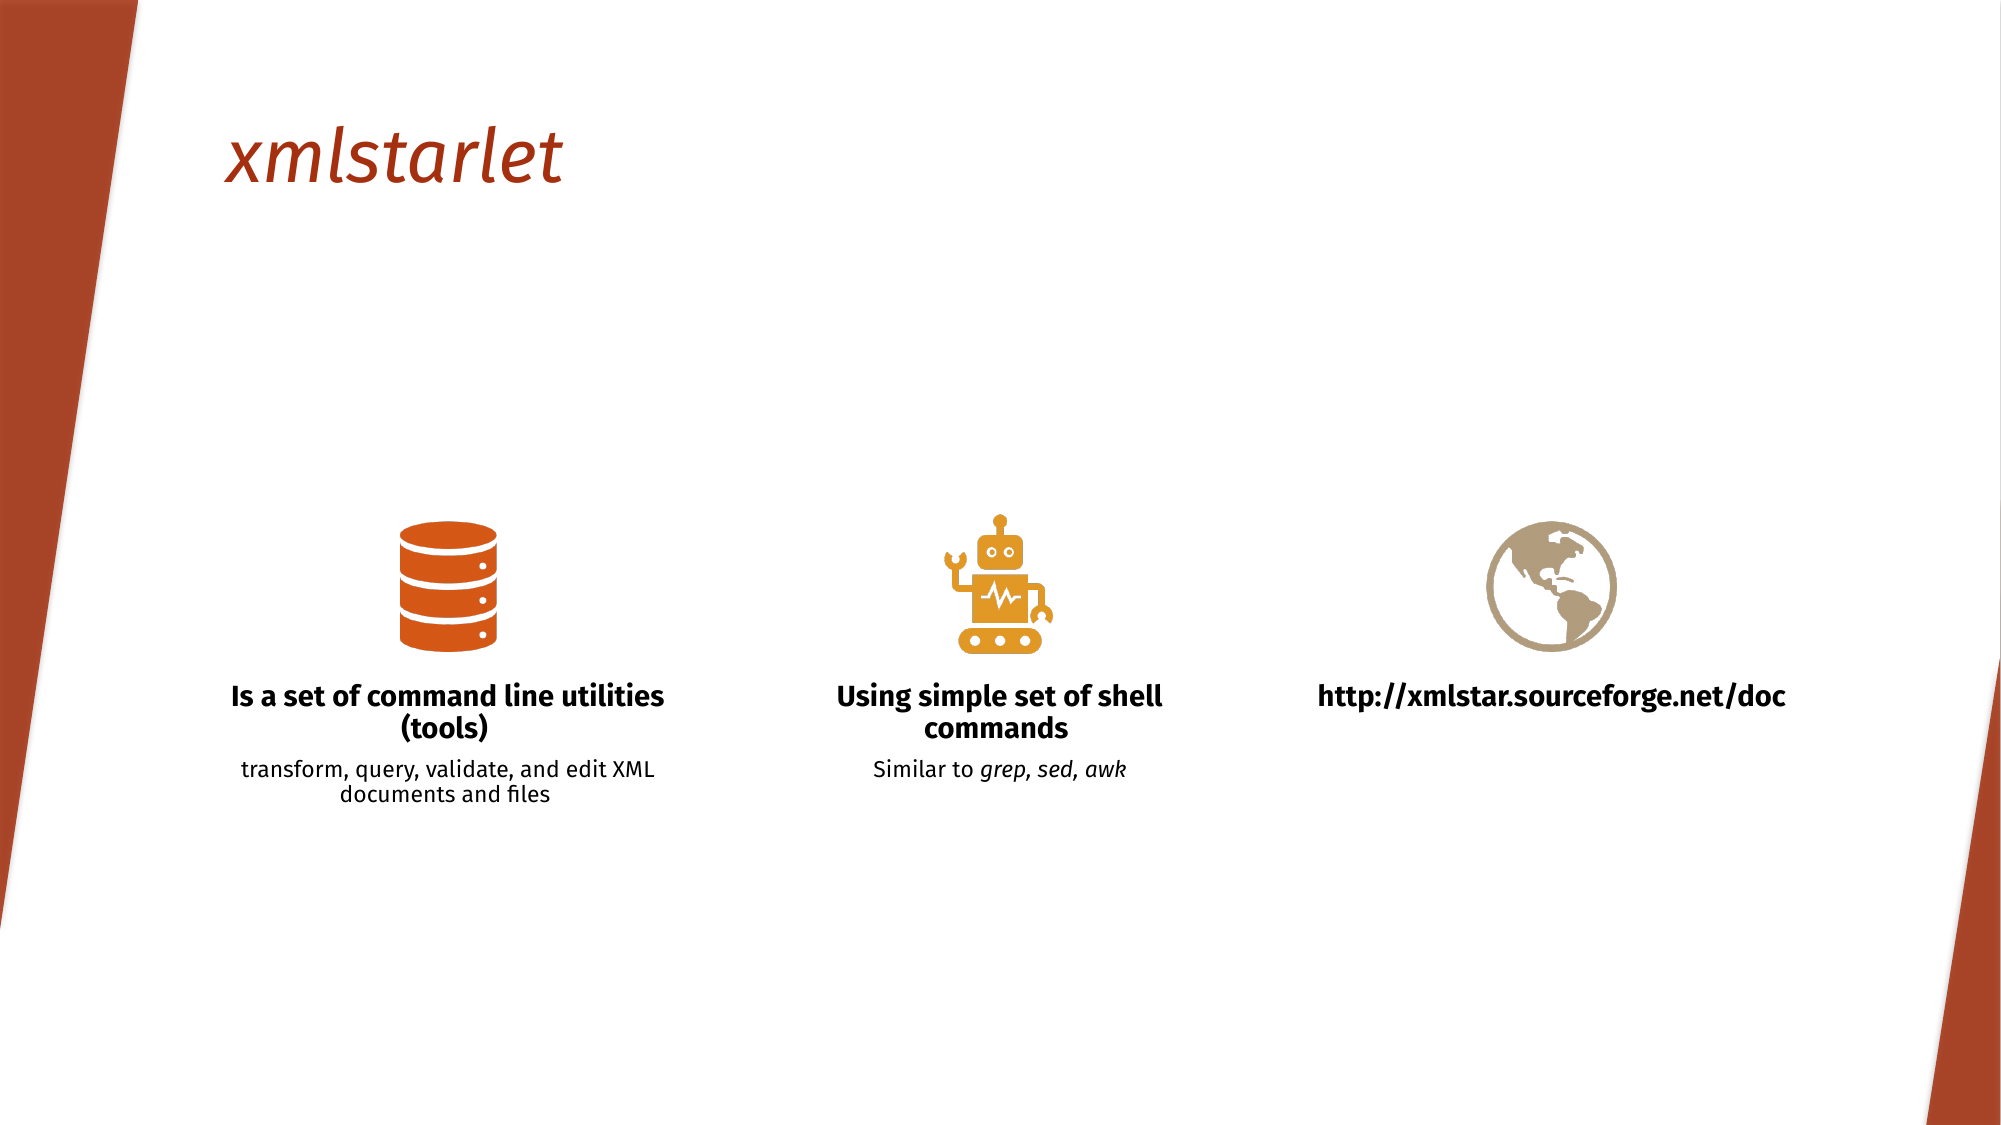

# xmlstarlet
Is a set of command line utilities (tools)
transform, query, validate, and edit XML documents and files
Using simple set of shell commands
Similar to grep, sed, awk
http://xmlstar.sourceforge.net/doc